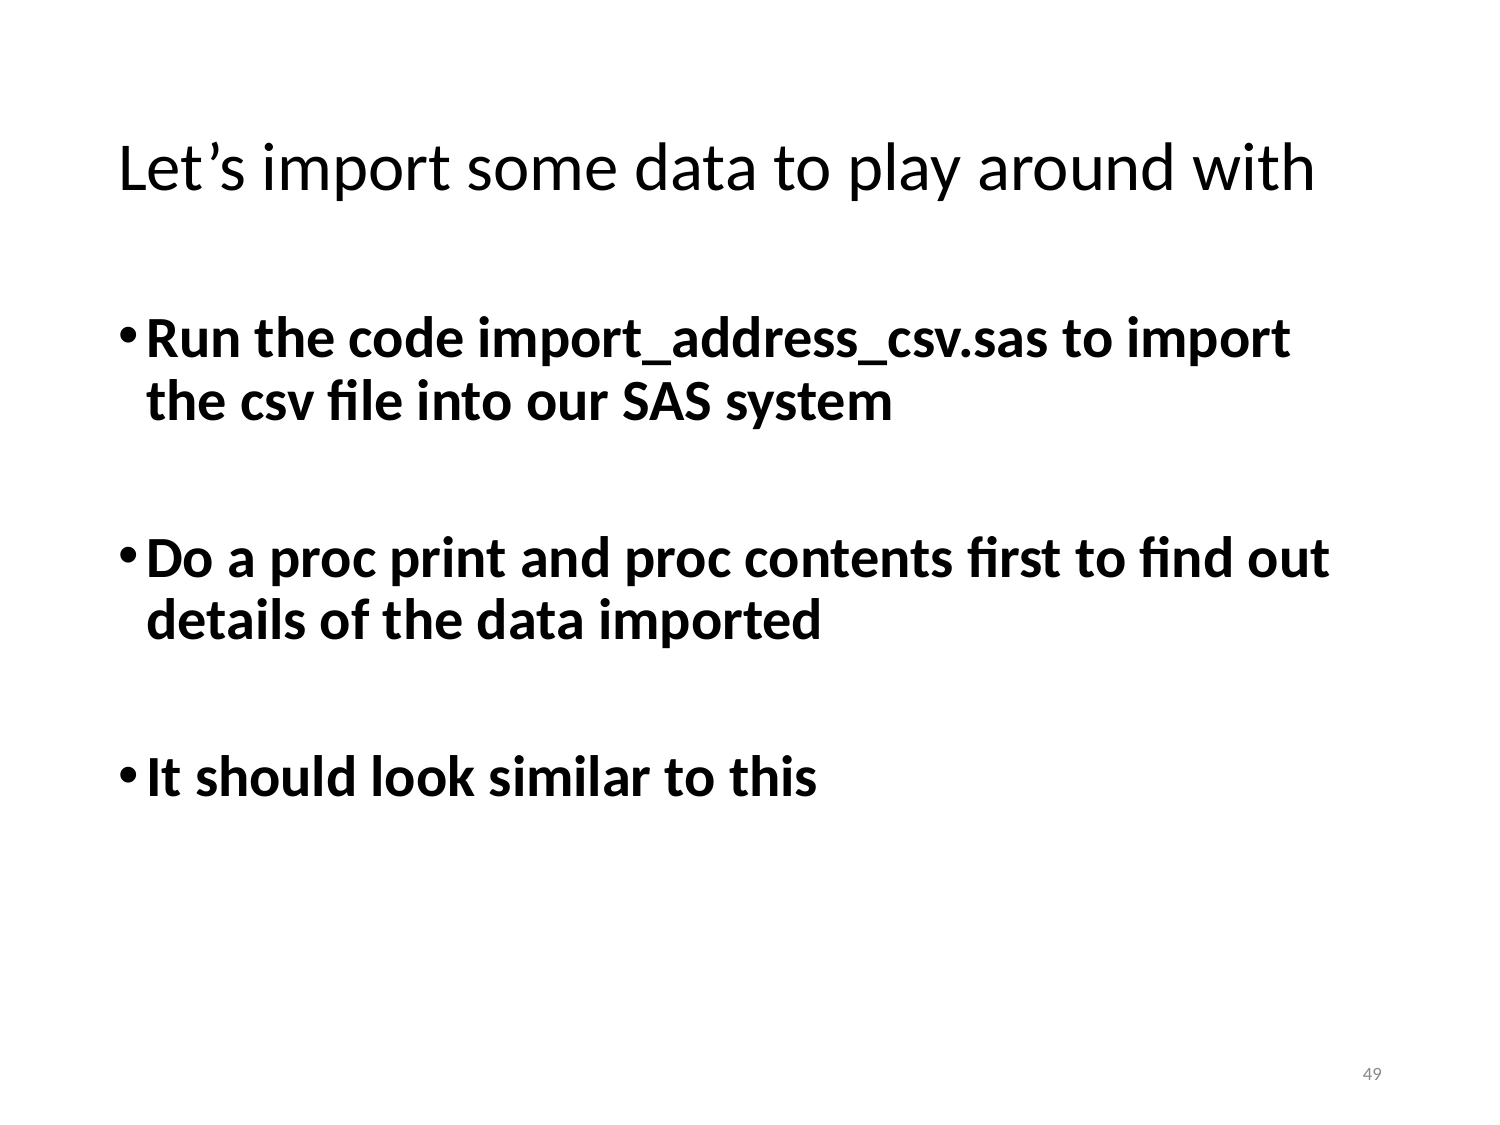

# Let’s import some data to play around with
Run the code import_address_csv.sas to import the csv file into our SAS system

Do a proc print and proc contents first to find out details of the data imported

It should look similar to this
49